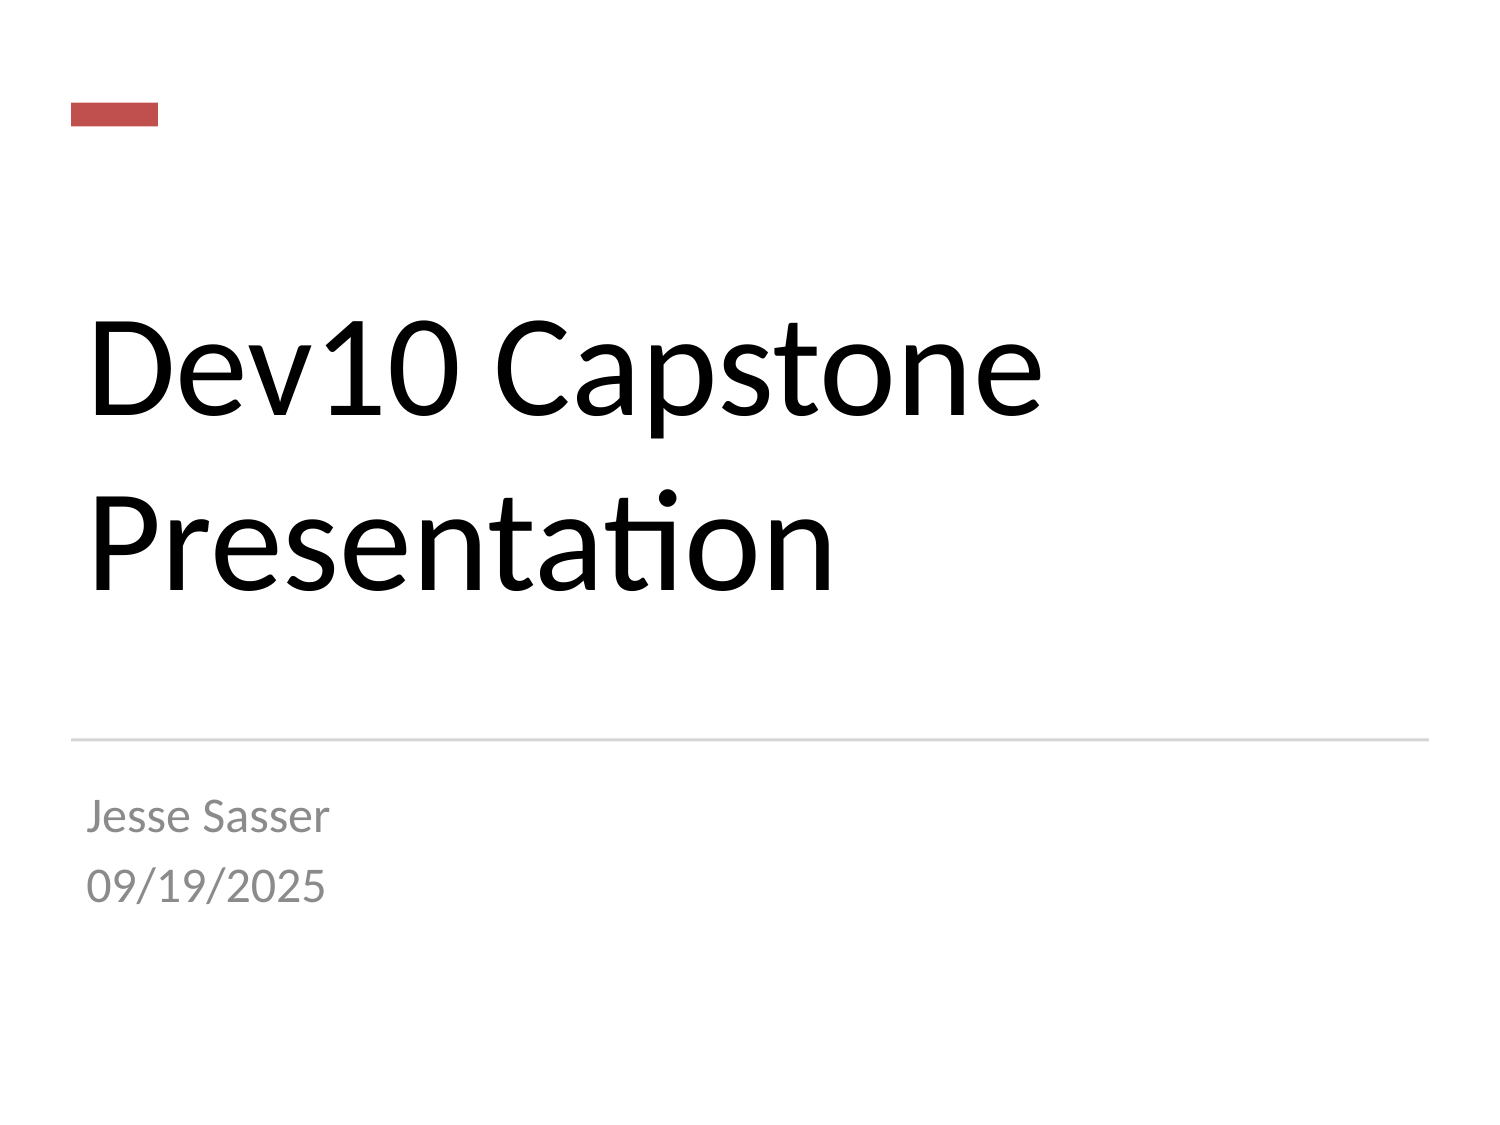

# Dev10 Capstone Presentation

Jesse Sasser
09/19/2025